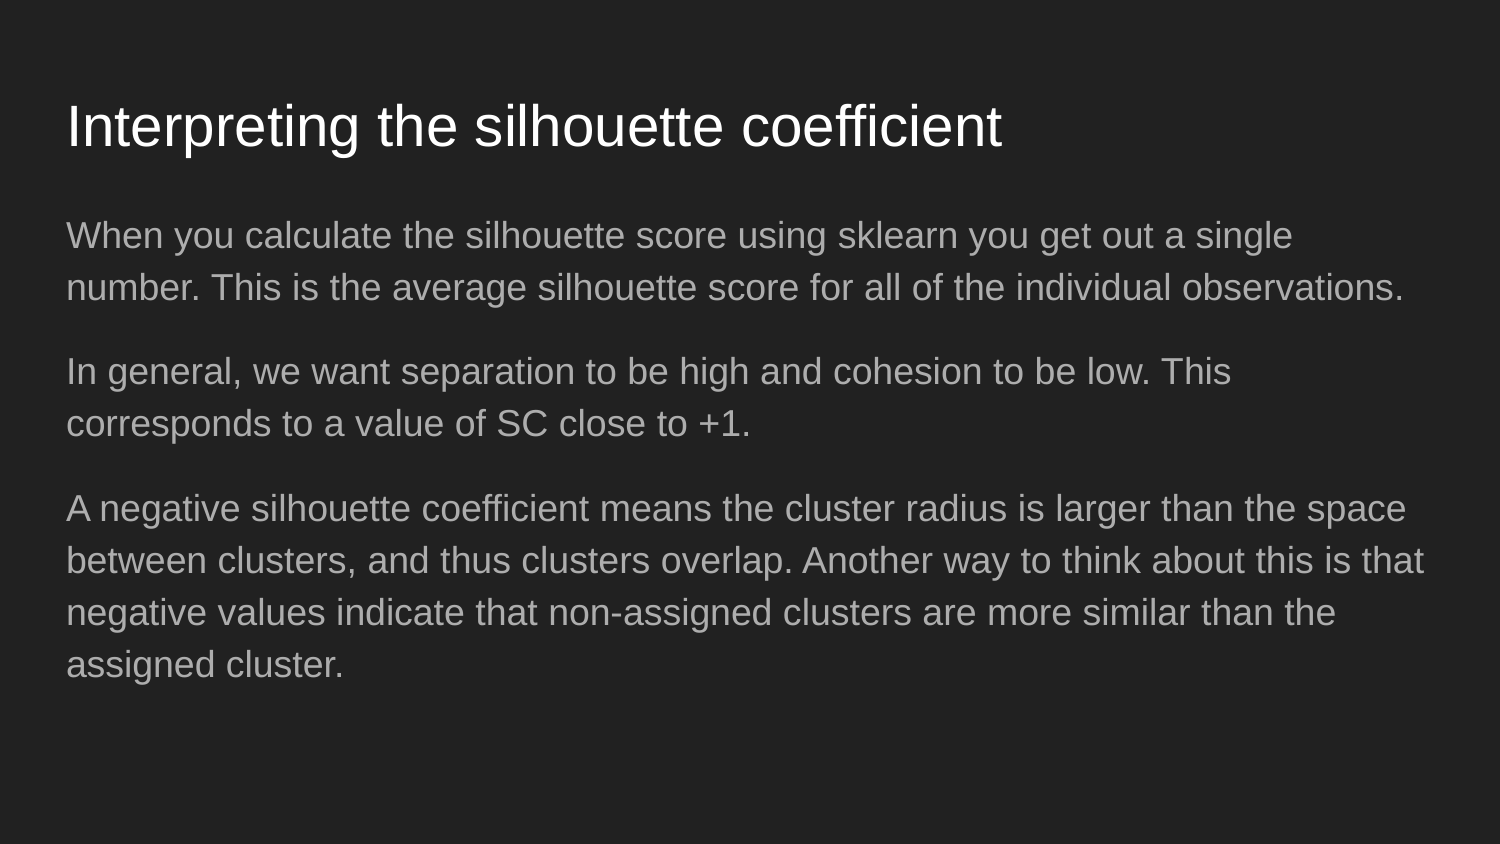

# Interpreting the silhouette coefficient
When you calculate the silhouette score using sklearn you get out a single number. This is the average silhouette score for all of the individual observations.
In general, we want separation to be high and cohesion to be low. This corresponds to a value of SC close to +1.
A negative silhouette coefficient means the cluster radius is larger than the space between clusters, and thus clusters overlap. Another way to think about this is that negative values indicate that non-assigned clusters are more similar than the assigned cluster.